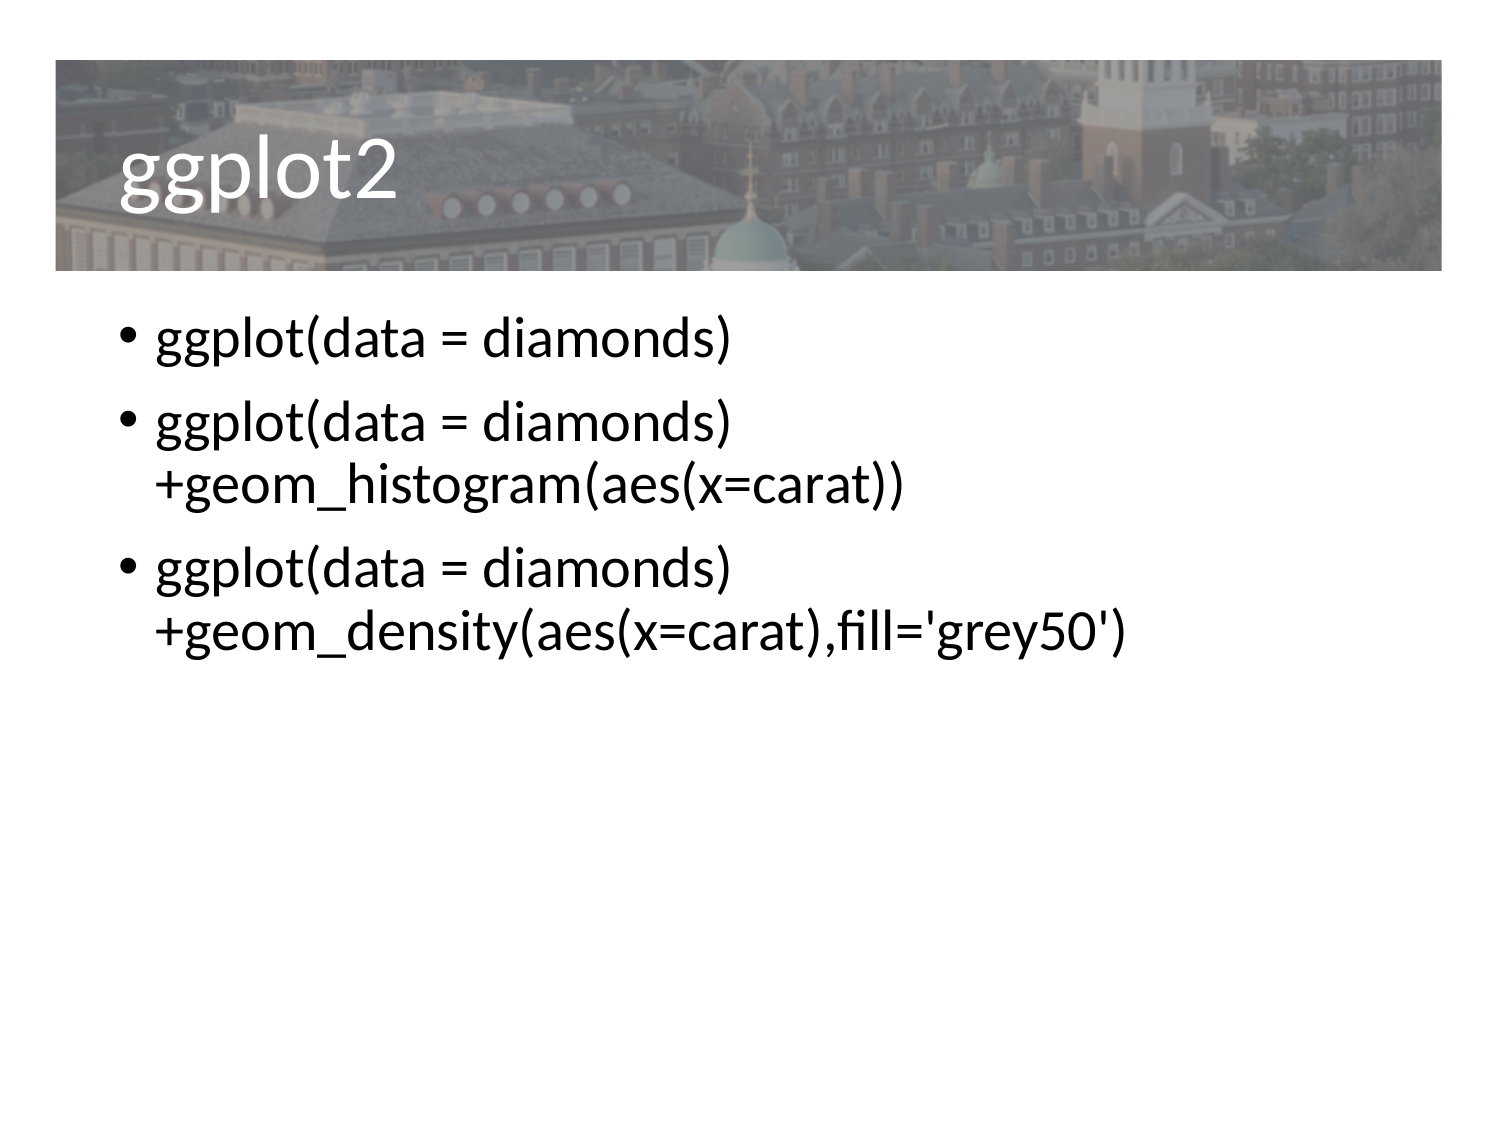

# ggplot2
ggplot(data = diamonds)
ggplot(data = diamonds)+geom_histogram(aes(x=carat))
ggplot(data = diamonds)+geom_density(aes(x=carat),fill='grey50')